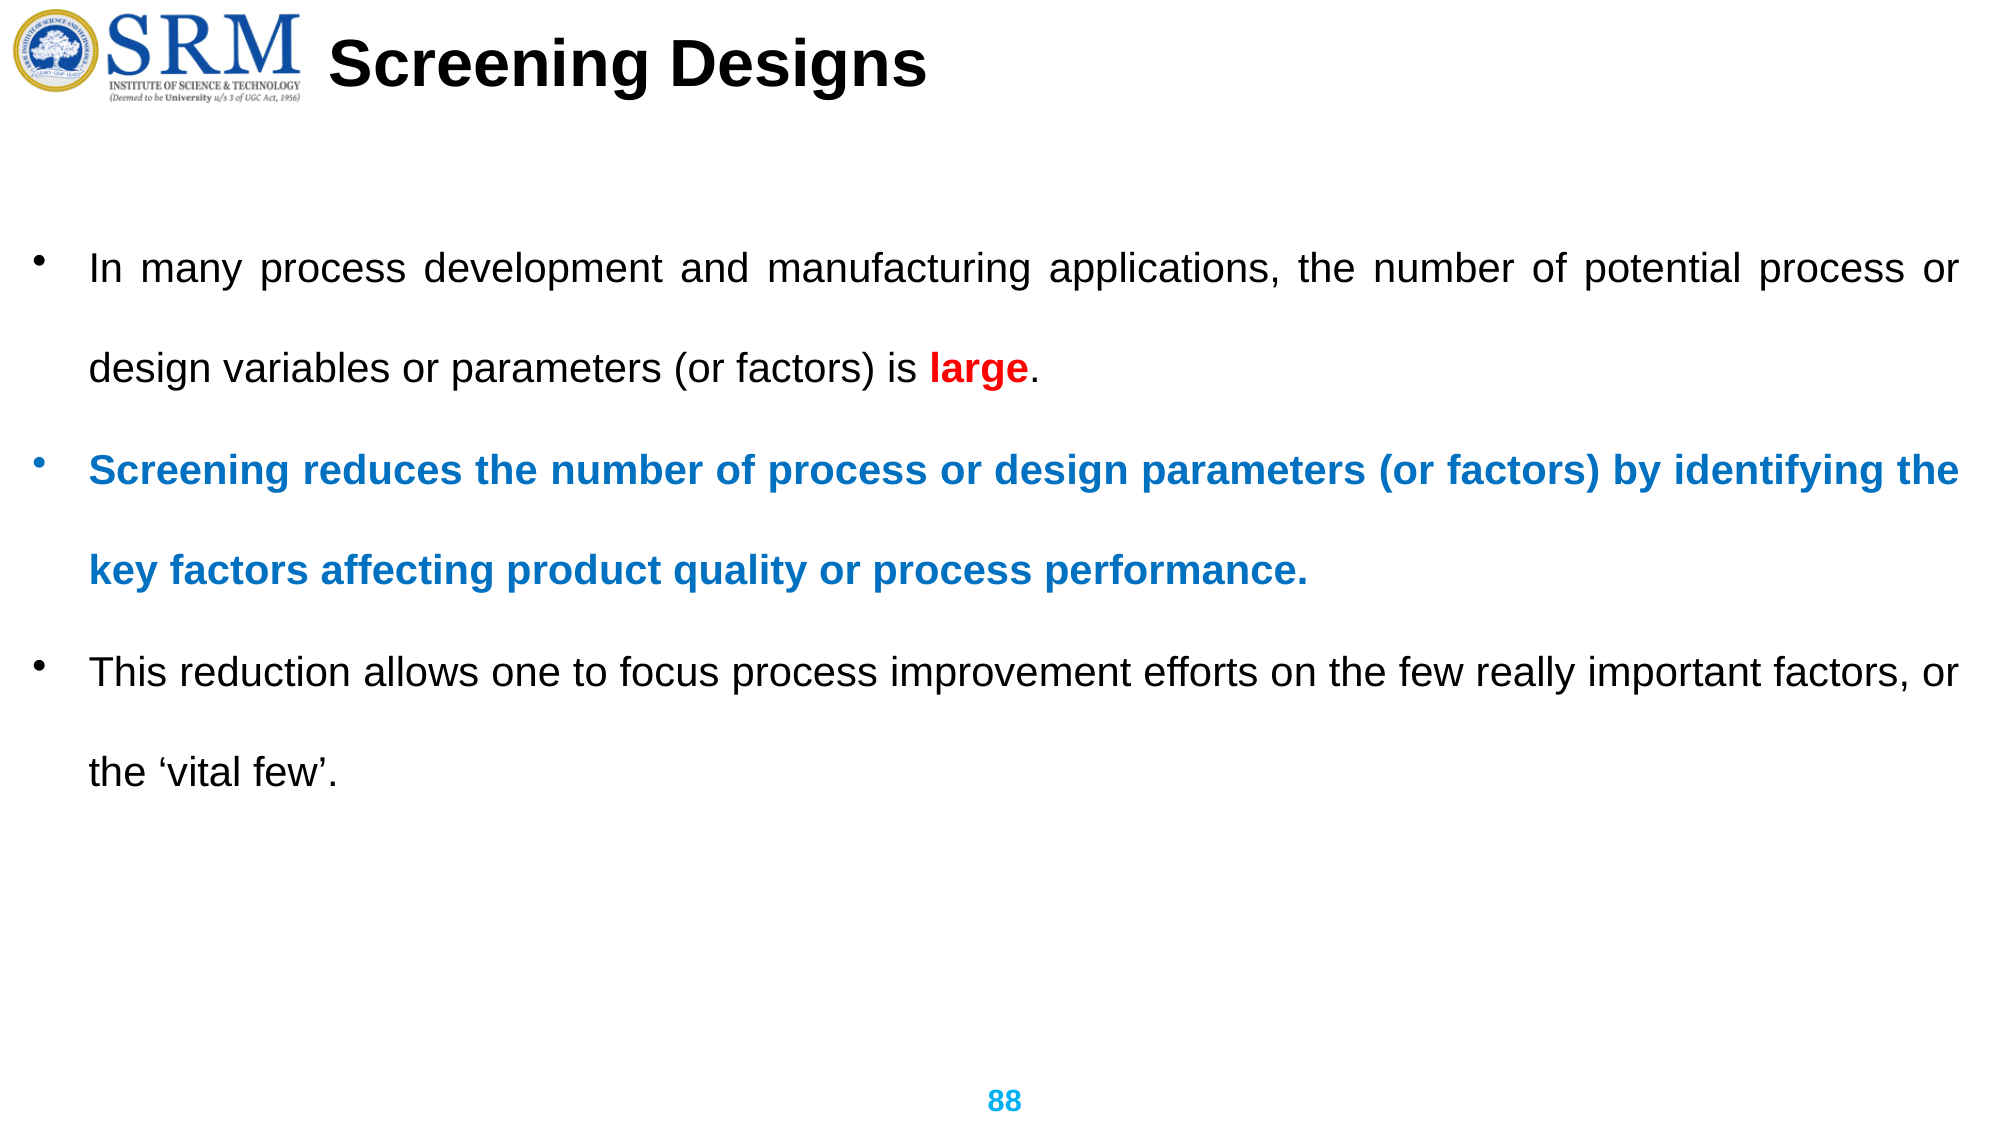

# Screening Designs
In many process development and manufacturing applications, the number of potential process or design variables or parameters (or factors) is large.
Screening reduces the number of process or design parameters (or factors) by identifying the key factors affecting product quality or process performance.
This reduction allows one to focus process improvement efforts on the few really important factors, or the ‘vital few’.
88